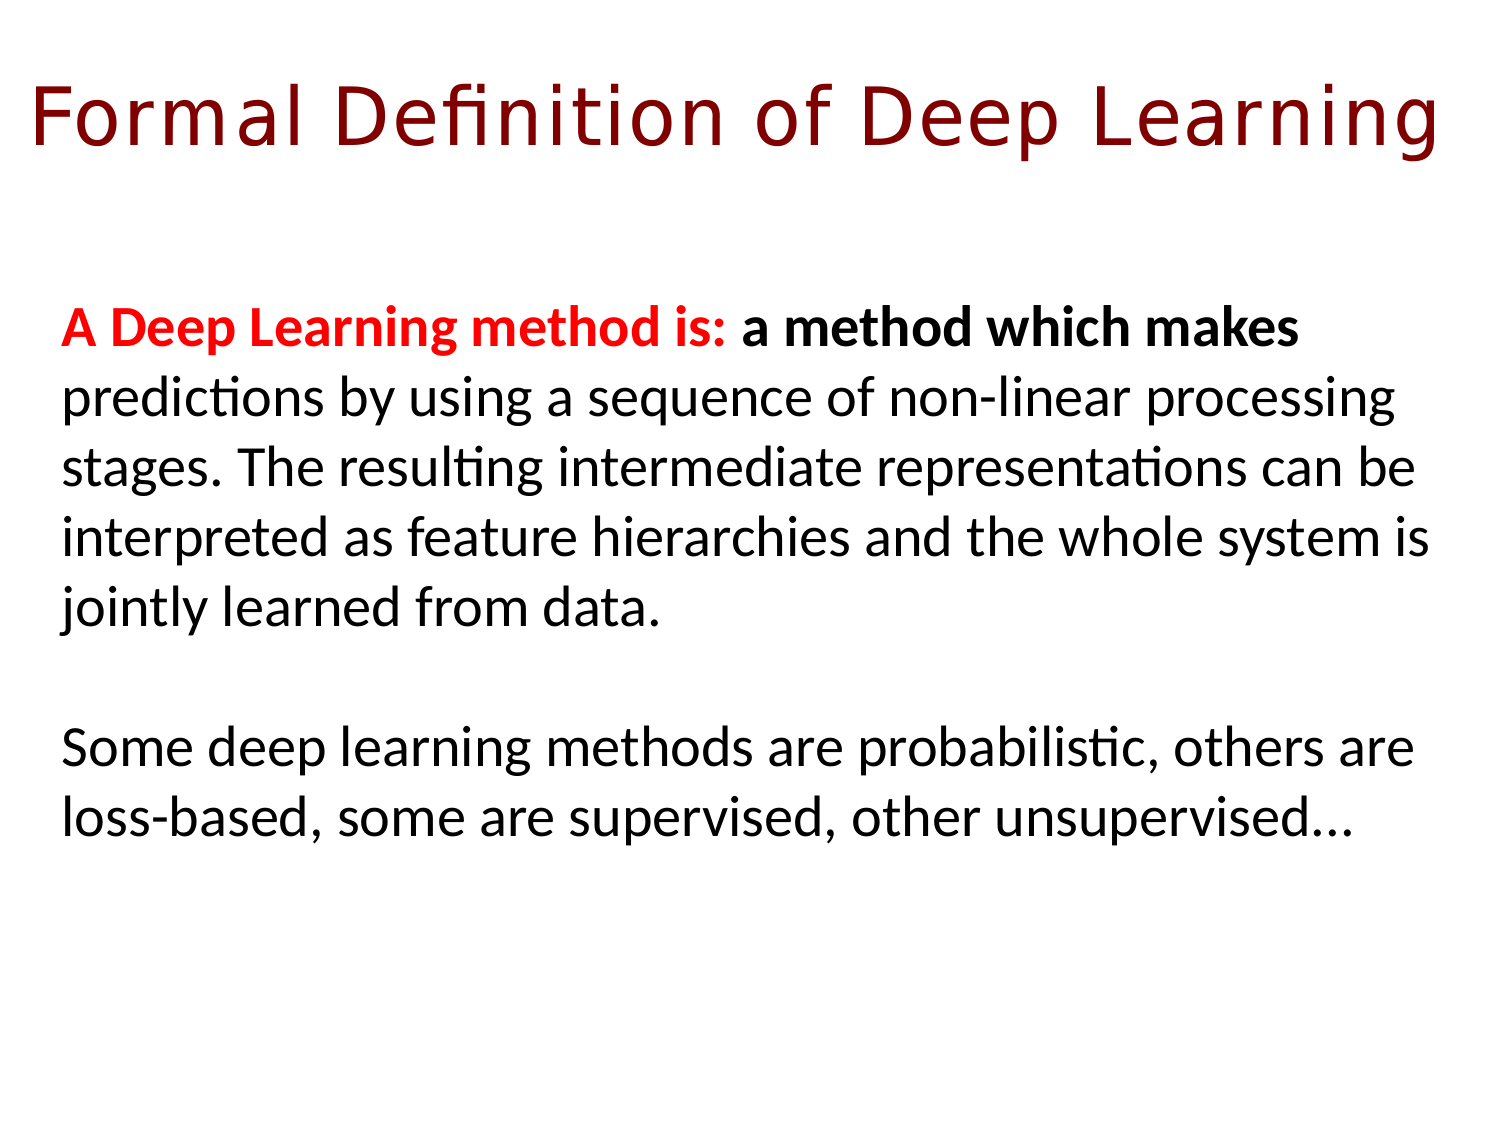

# Formal Definition of Deep Learning
A Deep Learning method is: a method which makes
predictions by using a sequence of non-linear processing
stages. The resulting intermediate representations can be interpreted as feature hierarchies and the whole system is jointly learned from data.

Some deep learning methods are probabilistic, others are loss-based, some are supervised, other unsupervised...